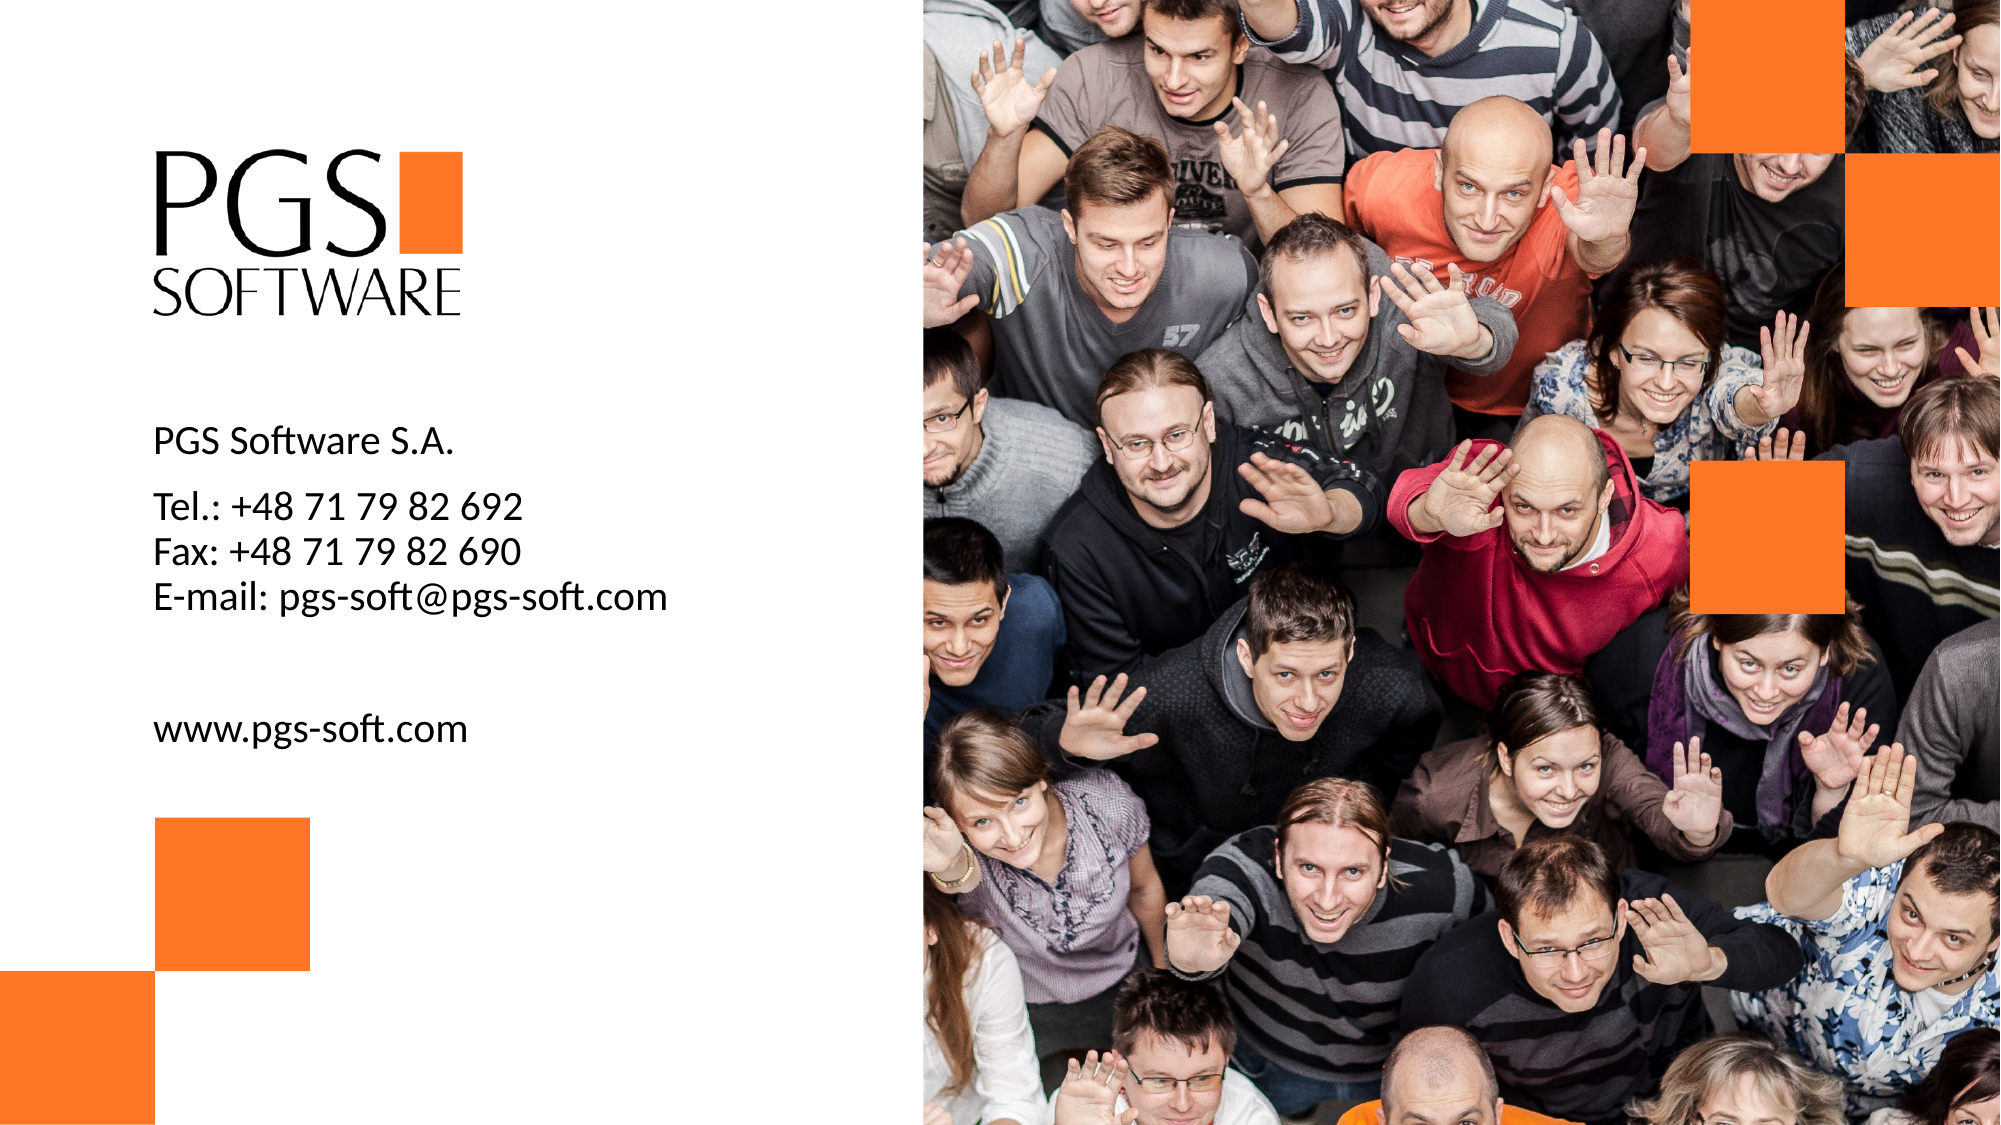

PGS Software S.A.
Tel.: +48 71 79 82 692
Fax: +48 71 79 82 690
E-mail: pgs-soft@pgs-soft.com

www.pgs-soft.com